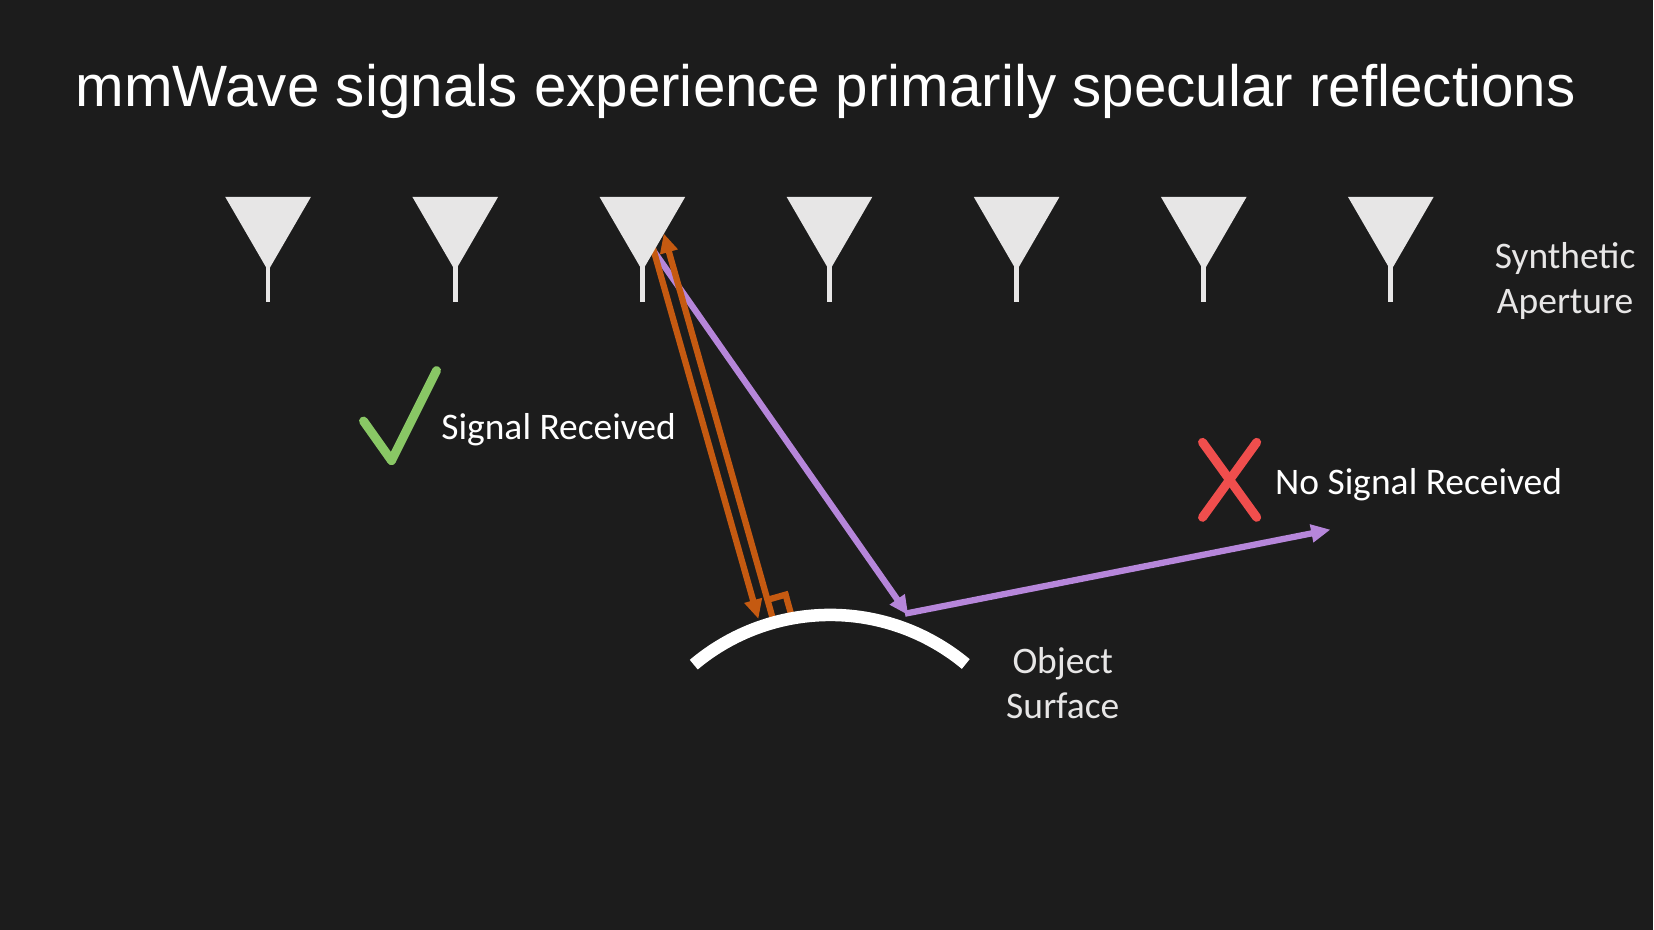

mmWave signals experience primarily specular reflections

Synthetic
Aperture

Signal Received

No Signal Received

Object Surface